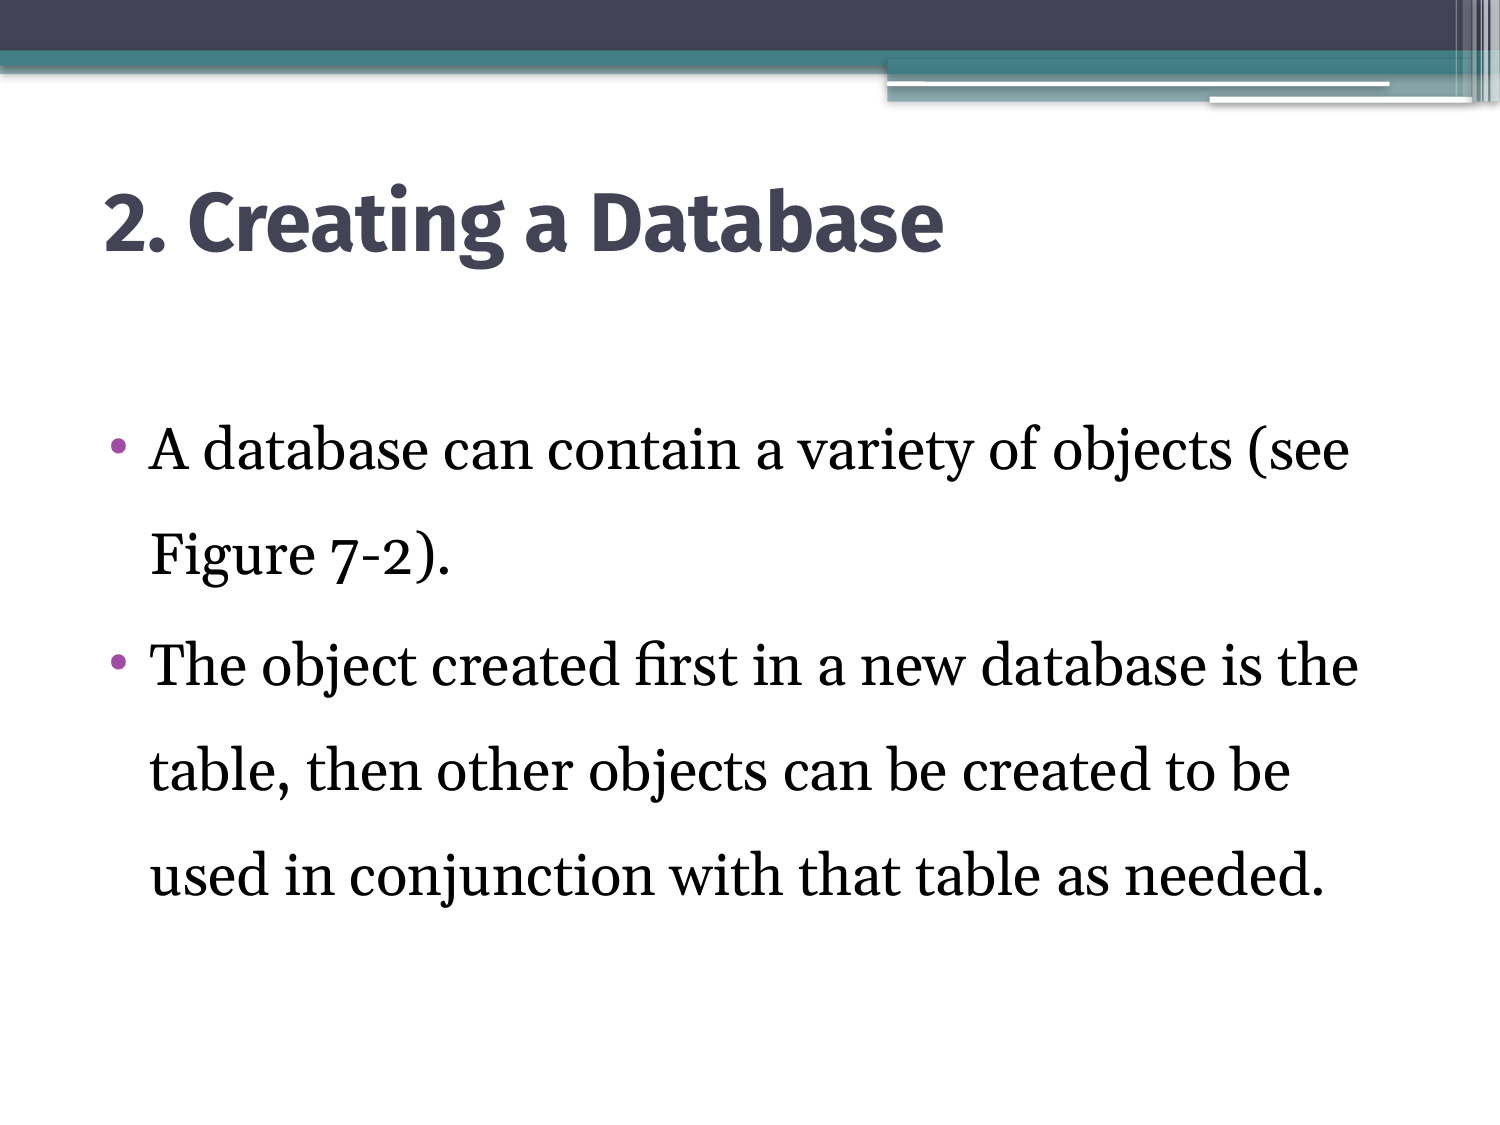

# 2. Creating a Database
A database can contain a variety of objects (see Figure 7-2).
The object created first in a new database is the table, then other objects can be created to be used in conjunction with that table as needed.